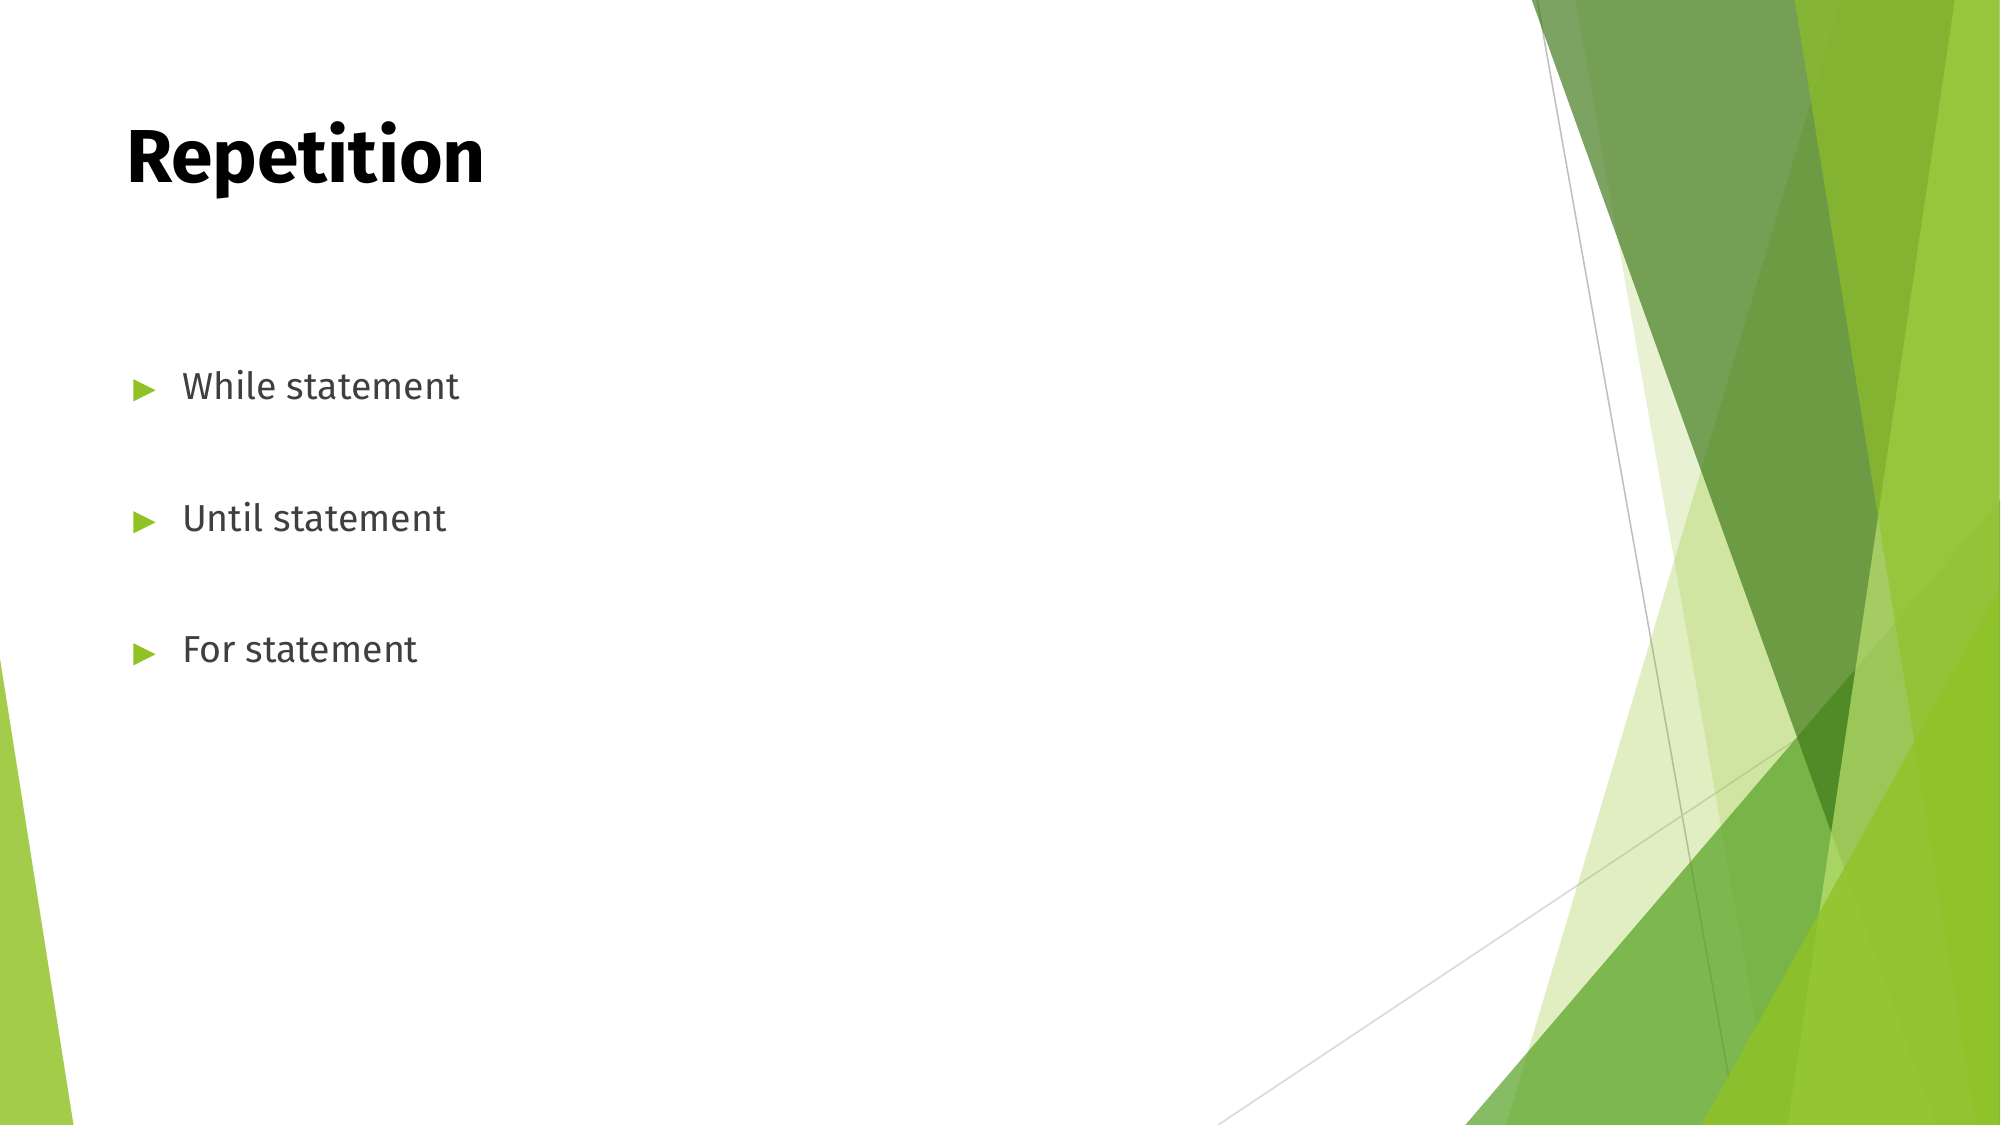

# Repetition
While statement

Until statement

For statement